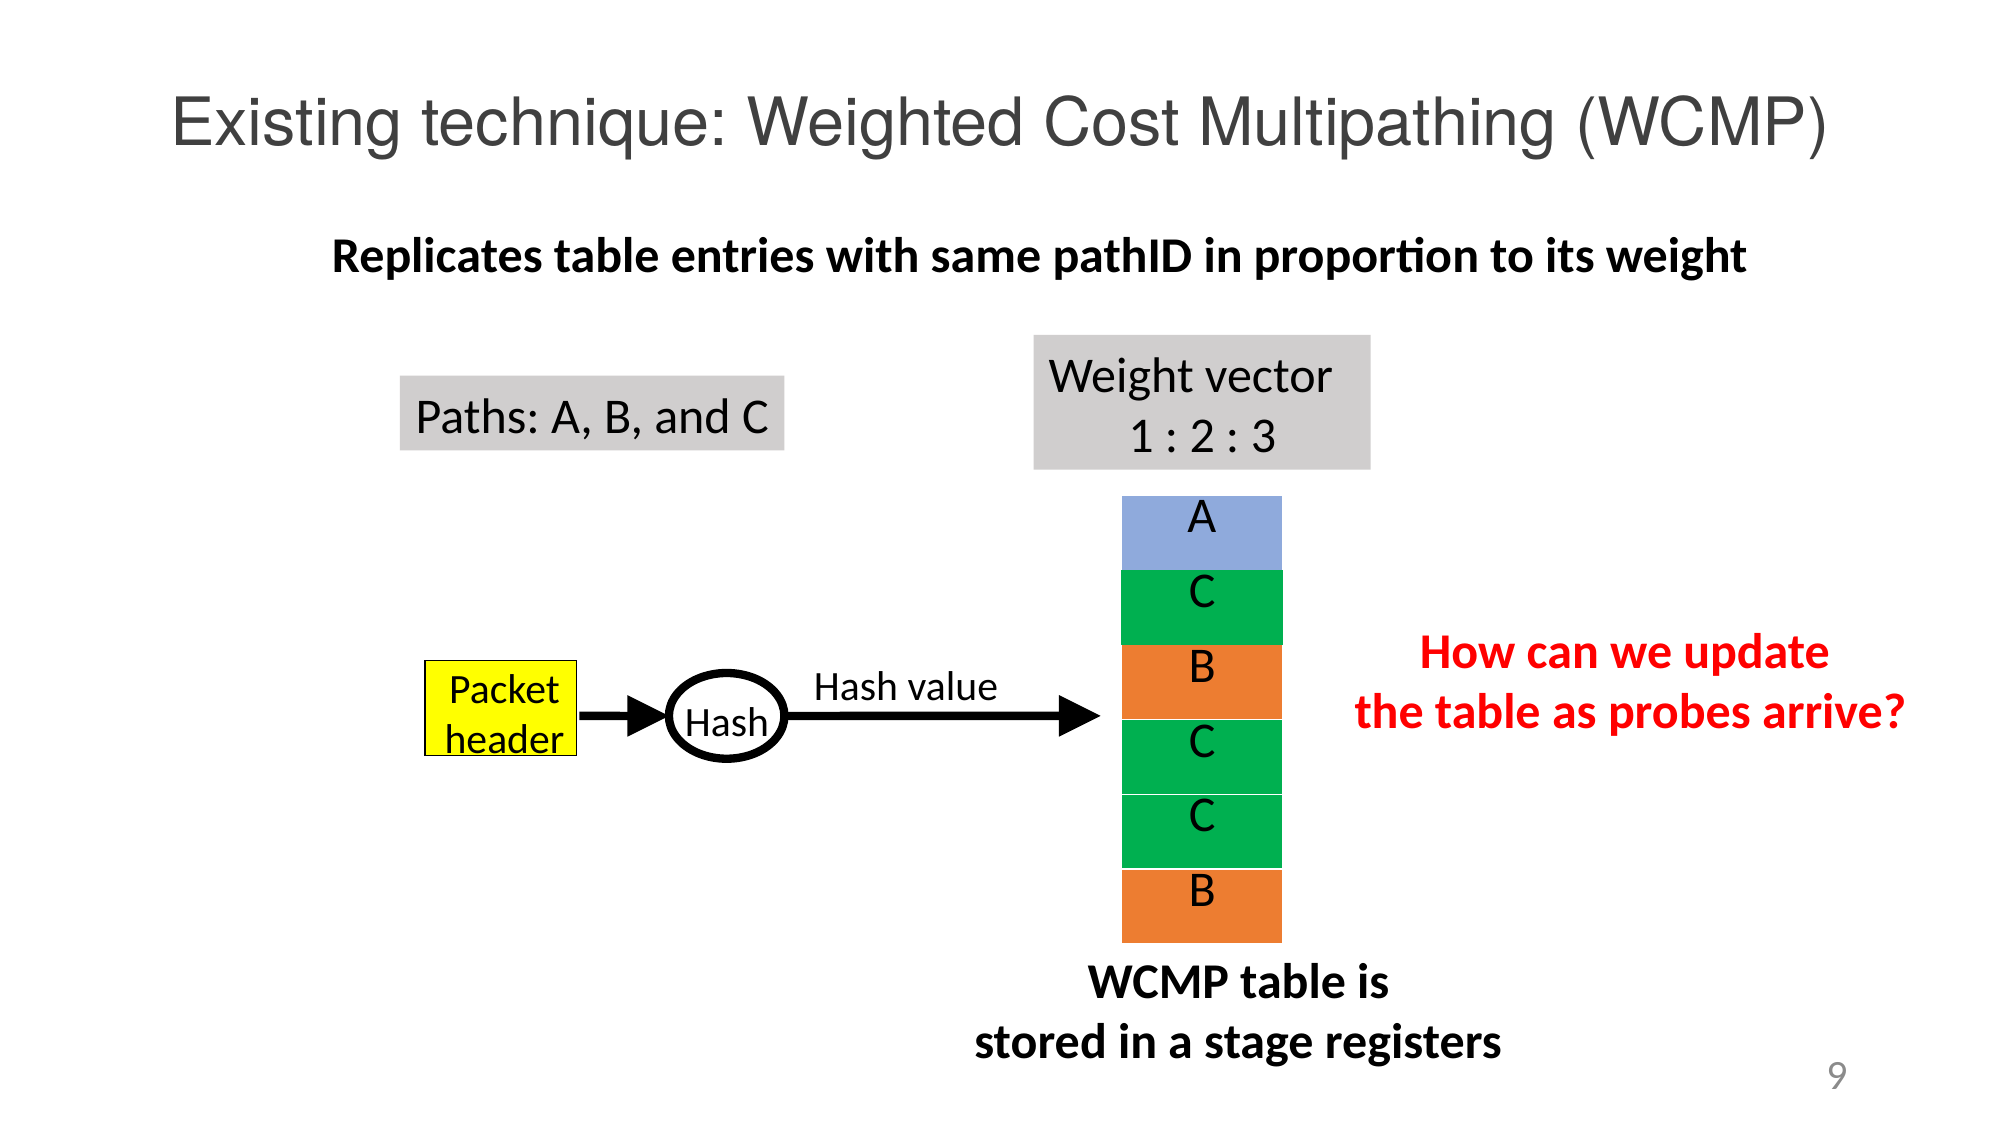

# Existing technique: Weighted Cost Multipathing (WCMP)
Replicates table entries with same pathID in proportion to its weight
Weight vector
1 : 2 : 3
Paths: A, B, and C
| A |
| --- |
| C |
| B |
| C |
| C |
| B |
How can we update
the table as probes arrive?
Hash value
Packet
header

Hash
WCMP table is
stored in a stage registers
9